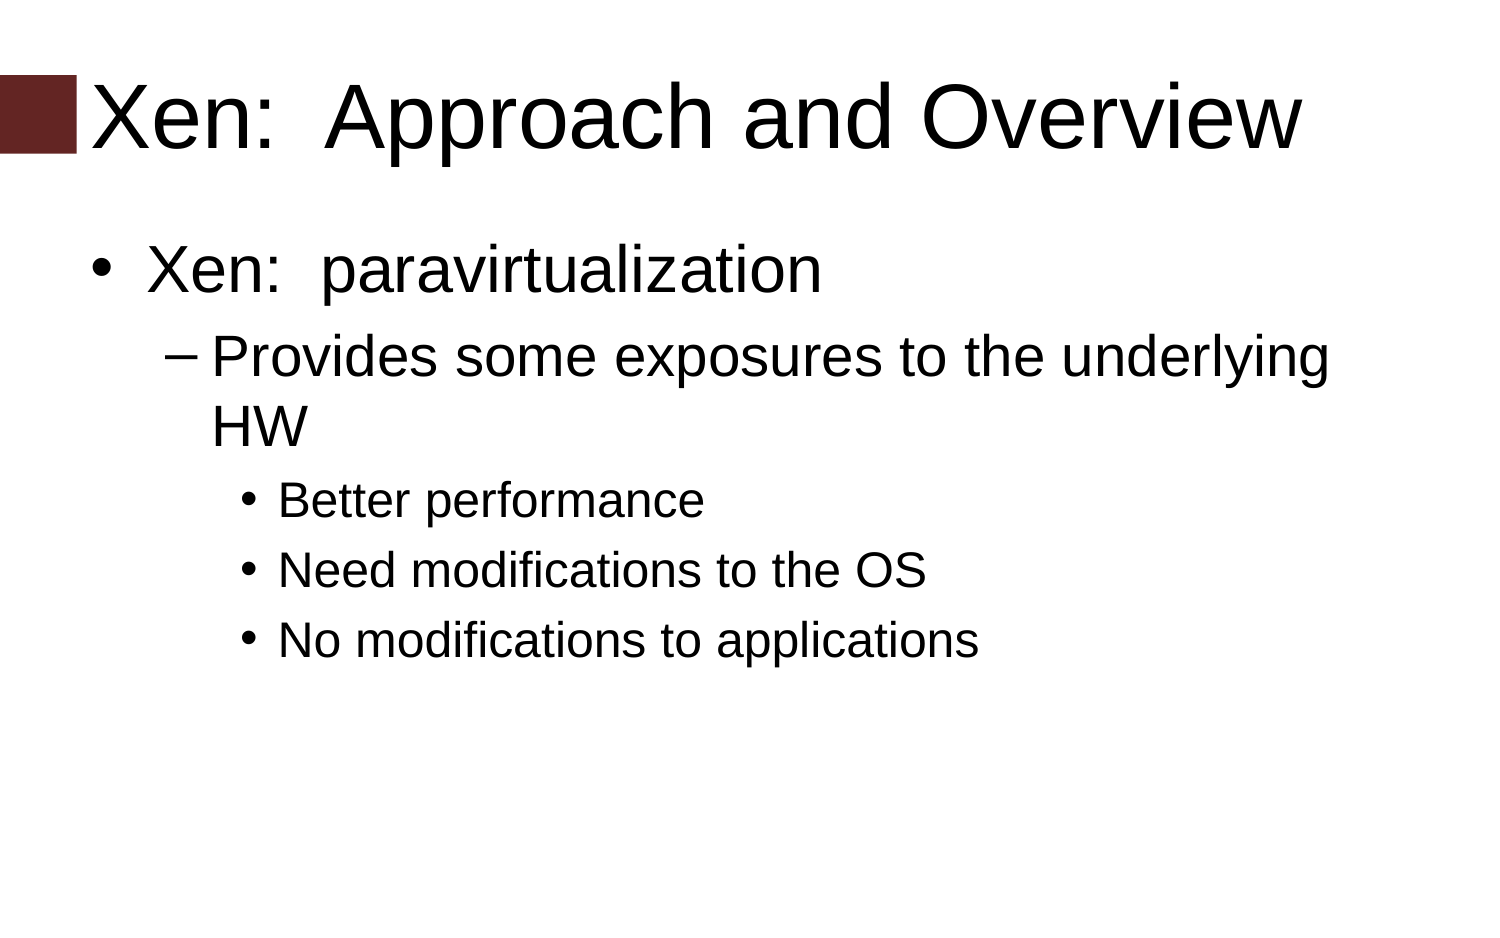

# Xen:  Approach and Overview
Xen:  paravirtualization
Provides some exposures to the underlying HW
Better performance
Need modifications to the OS
No modifications to applications